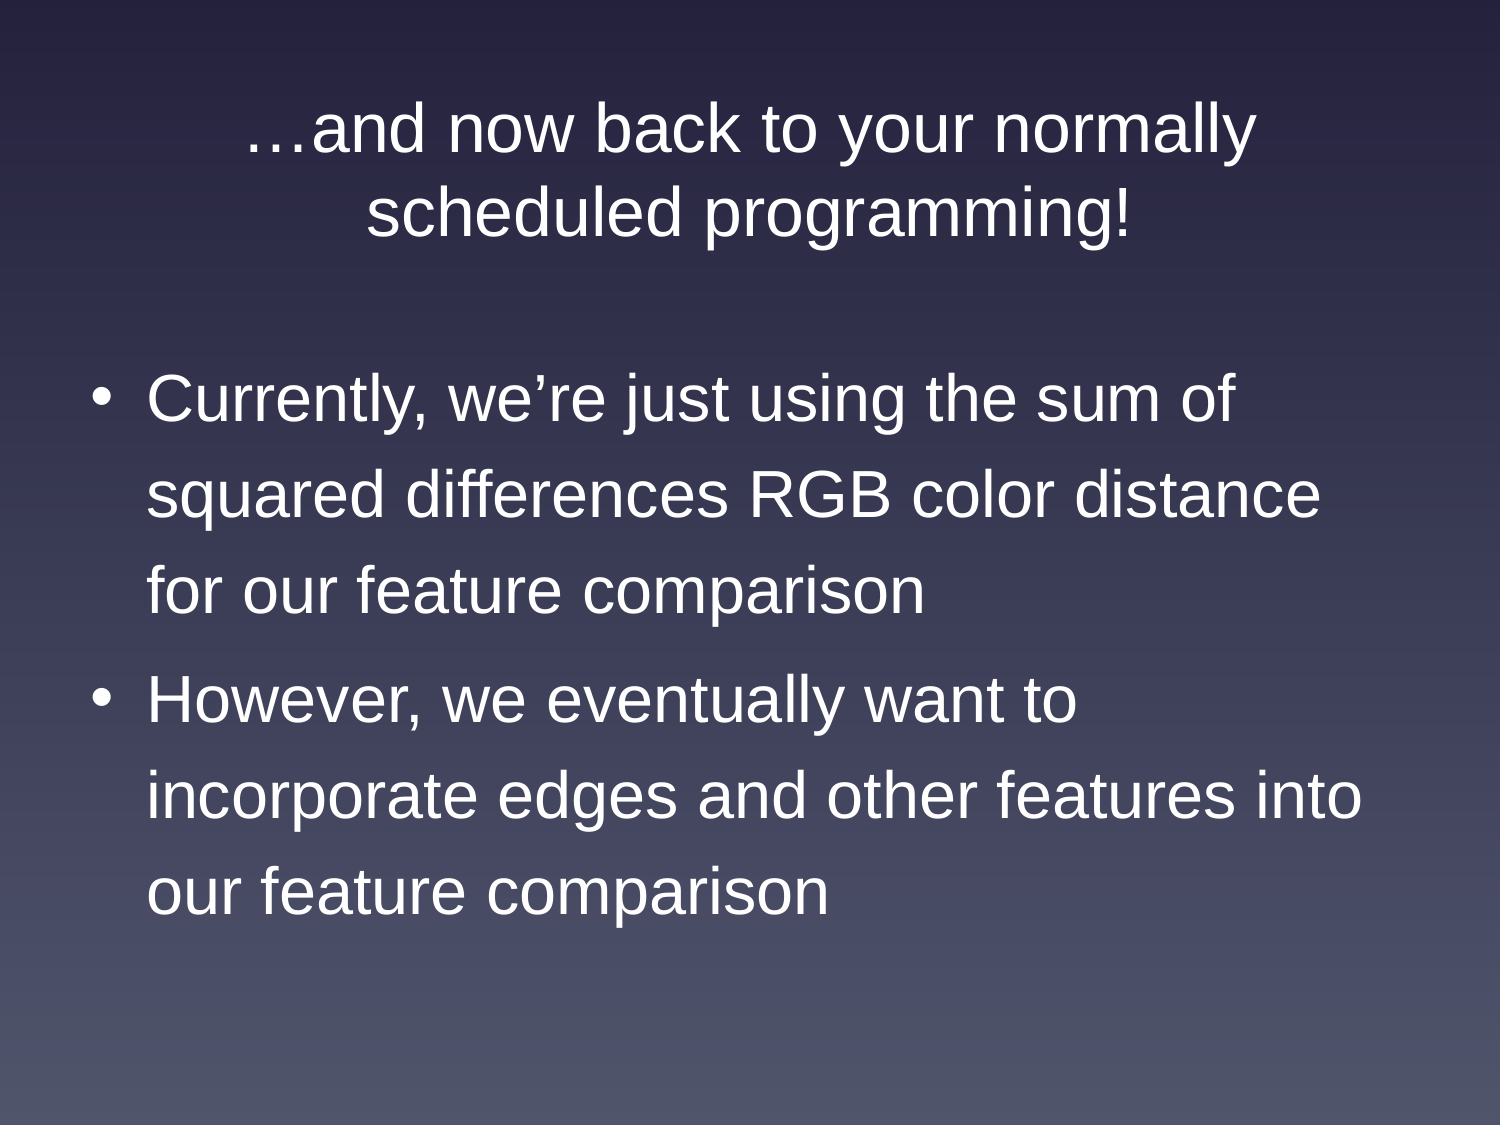

# …and now back to your normally scheduled programming!
Currently, we’re just using the sum of squared differences RGB color distance for our feature comparison
However, we eventually want to incorporate edges and other features into our feature comparison